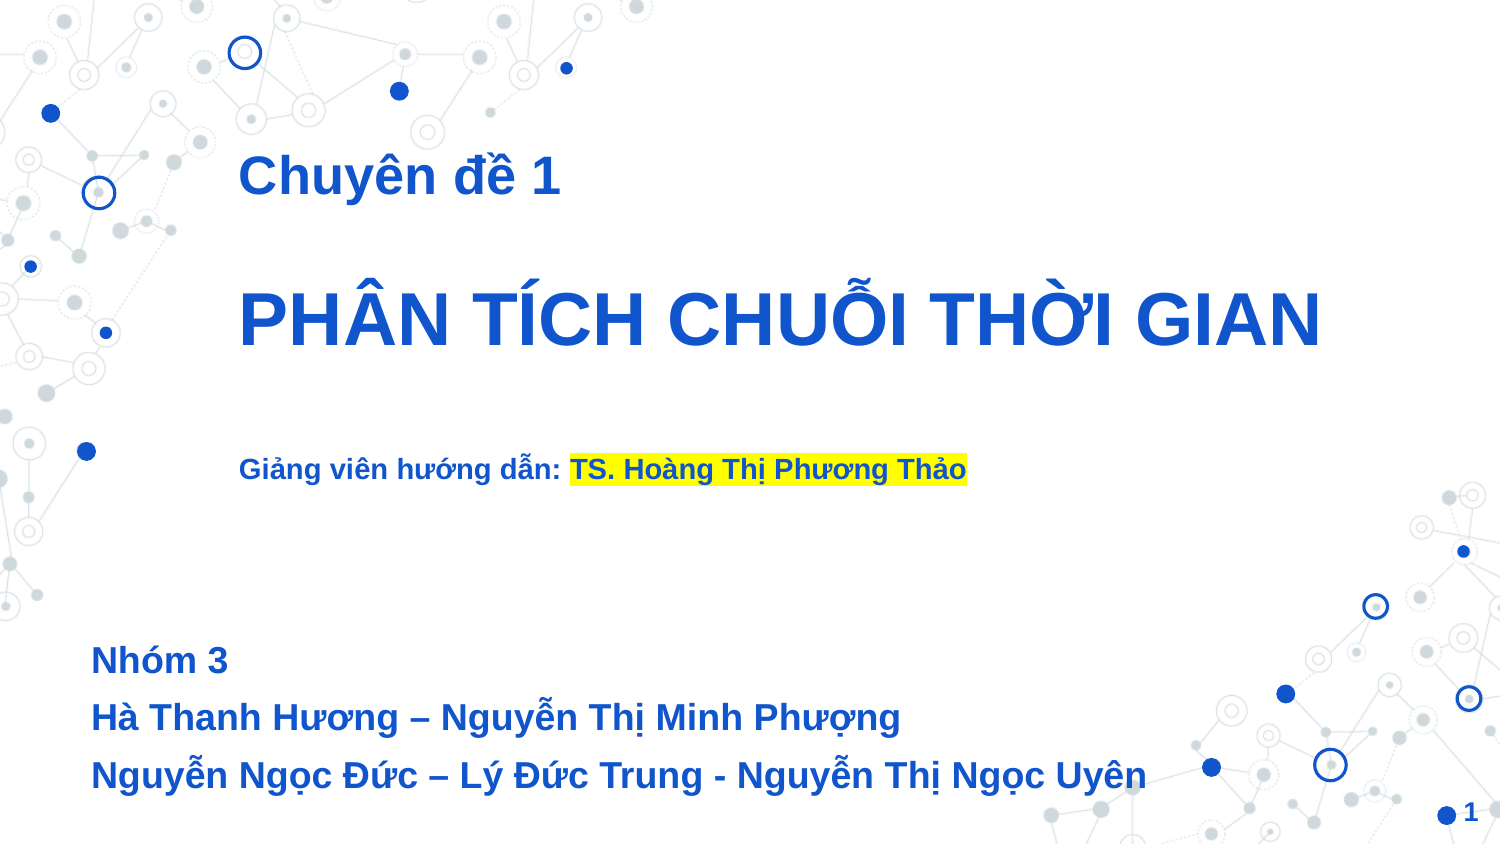

# Chuyên đề 1 PHÂN TÍCH CHUỖI THỜI GIAN Giảng viên hướng dẫn: TS. Hoàng Thị Phương Thảo
Nhóm 3
Hà Thanh Hương – Nguyễn Thị Minh Phượng
Nguyễn Ngọc Đức – Lý Đức Trung - Nguyễn Thị Ngọc Uyên
1